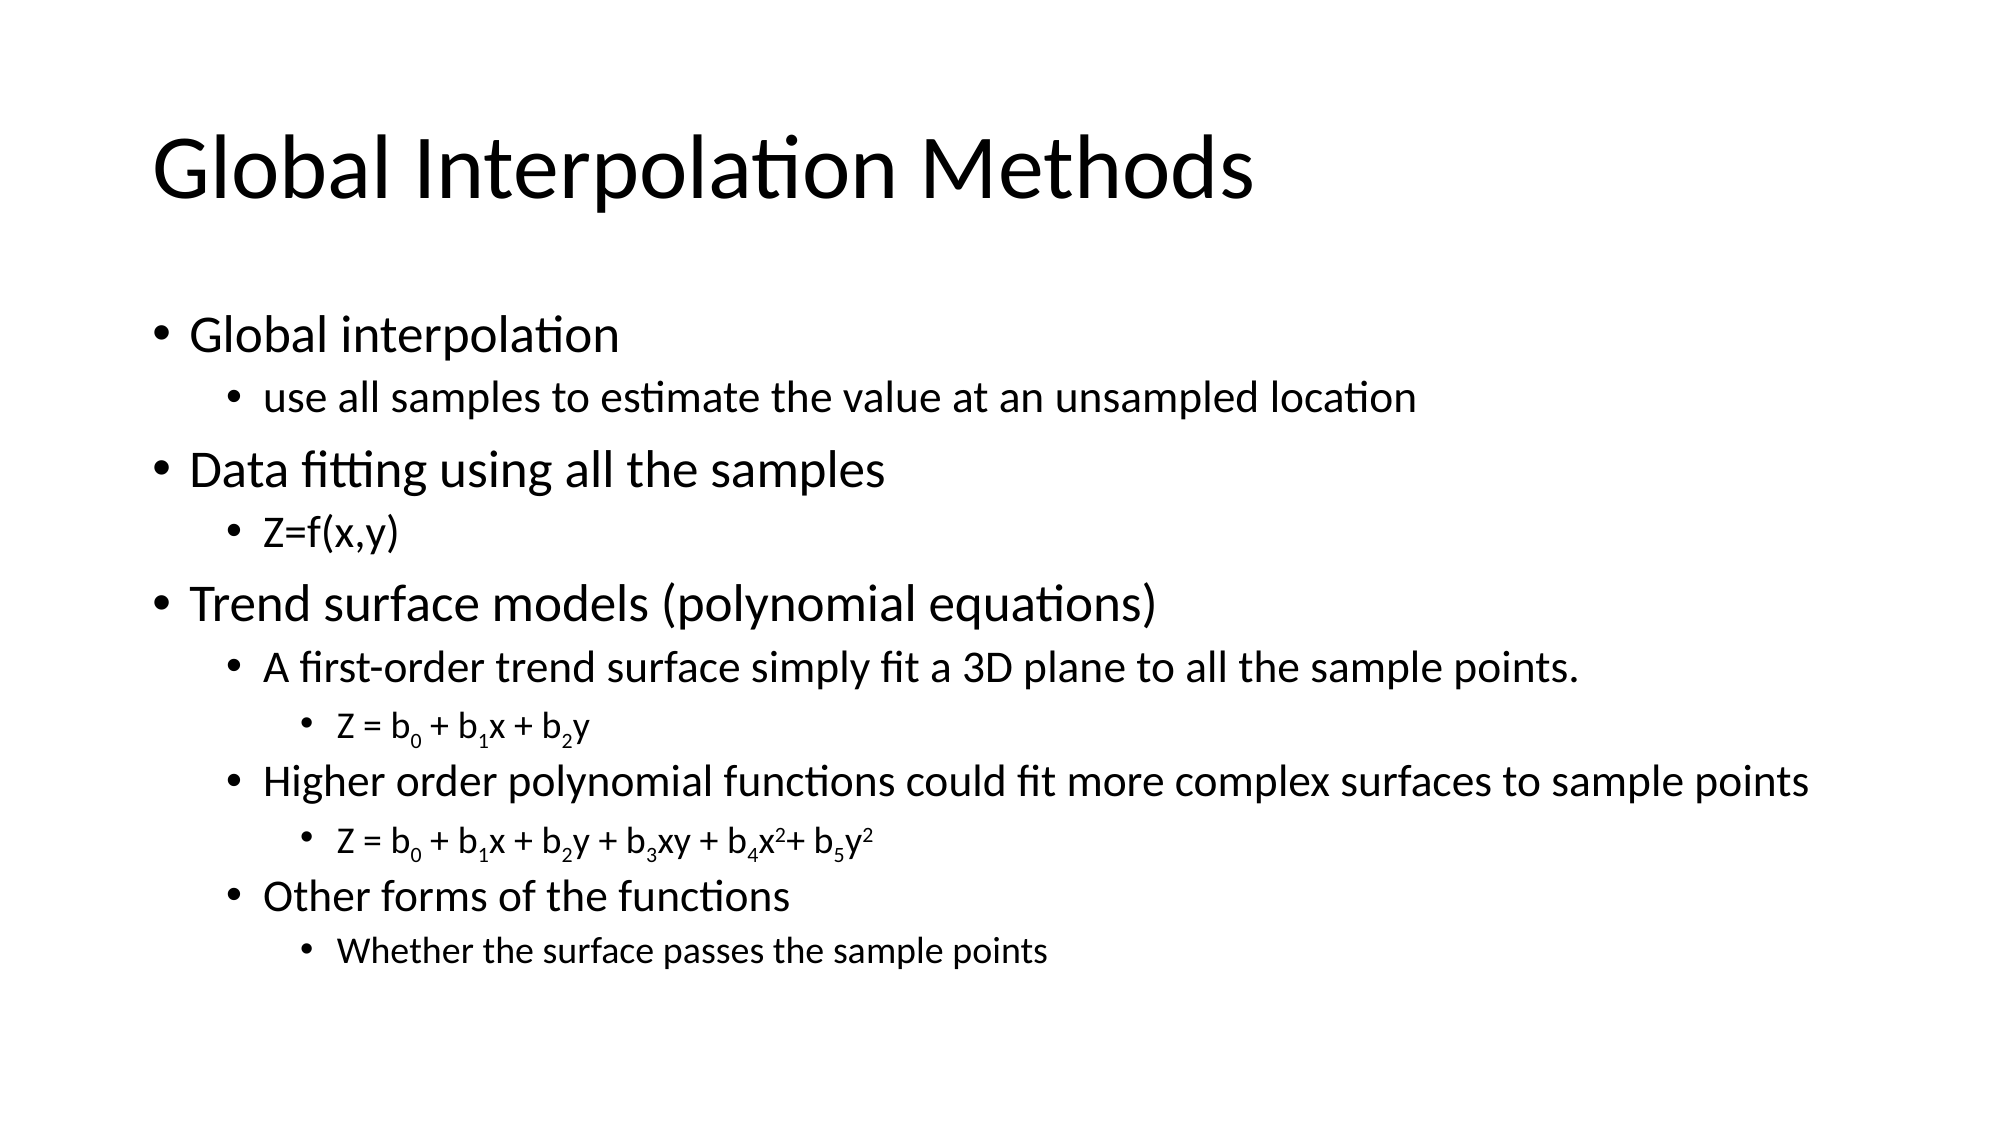

# Global Interpolation Methods
Global interpolation
use all samples to estimate the value at an unsampled location
Data fitting using all the samples
Z=f(x,y)
Trend surface models (polynomial equations)
A first-order trend surface simply fit a 3D plane to all the sample points.
Z = b0 + b1x + b2y
Higher order polynomial functions could fit more complex surfaces to sample points
Z = b0 + b1x + b2y + b3xy + b4x2+ b5y2
Other forms of the functions
Whether the surface passes the sample points